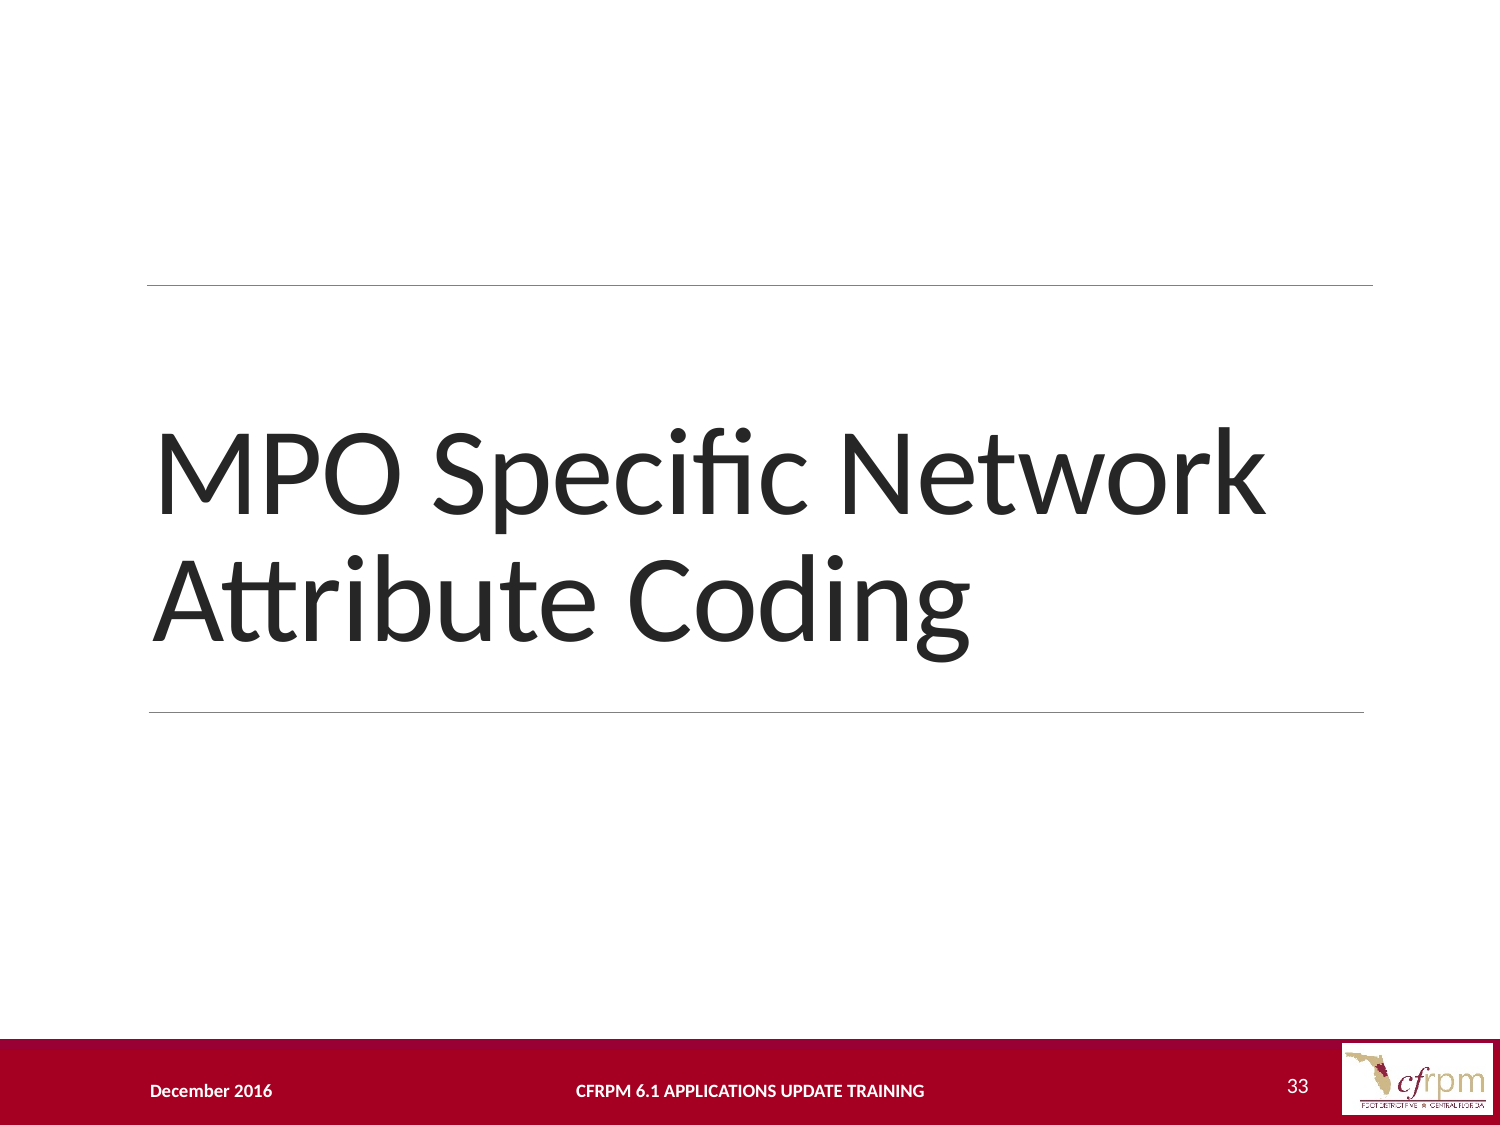

# MPO Specific Network Attribute Coding
33
December 2016
CFRPM 6.1 Applications Update Training